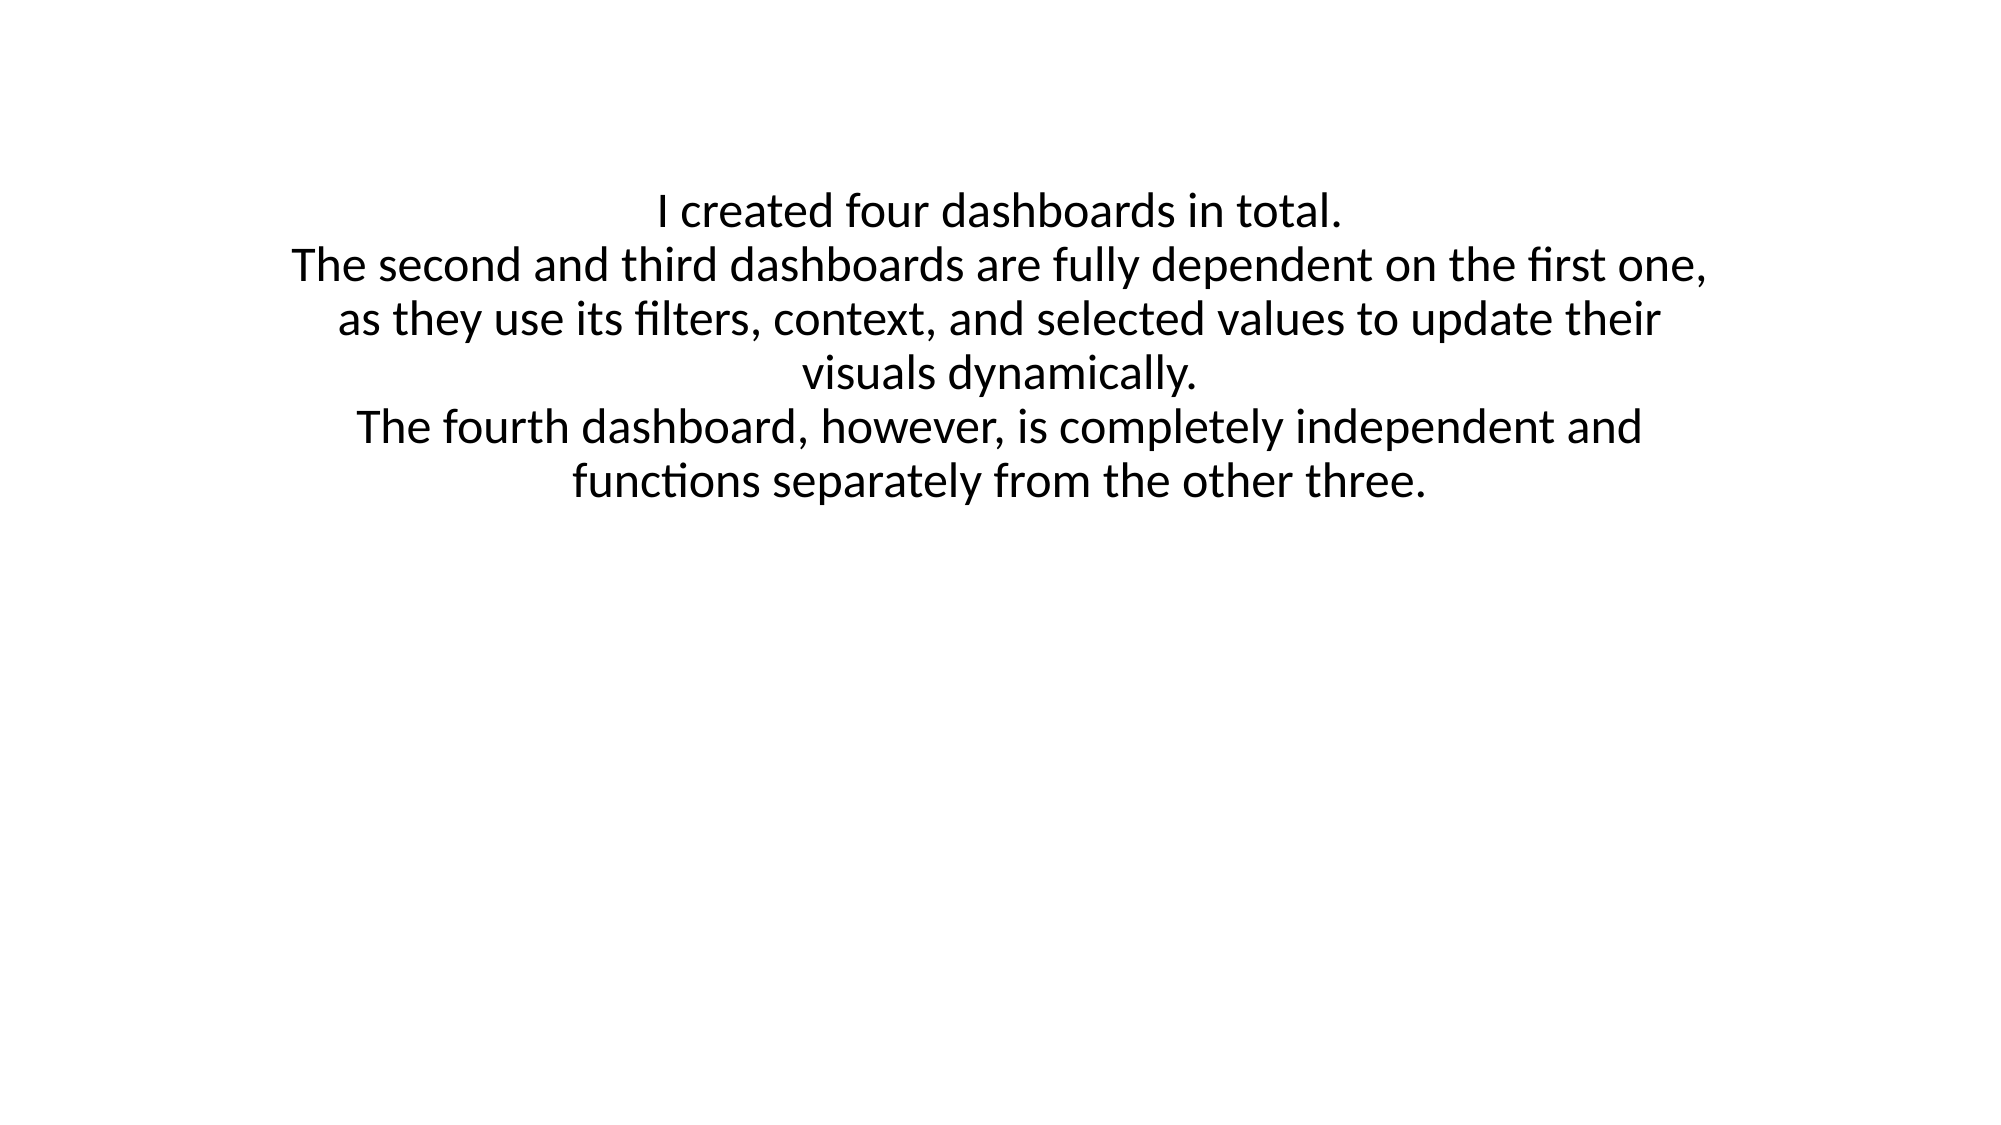

# I created four dashboards in total. The second and third dashboards are fully dependent on the first one, as they use its filters, context, and selected values to update their visuals dynamically. The fourth dashboard, however, is completely independent and functions separately from the other three.